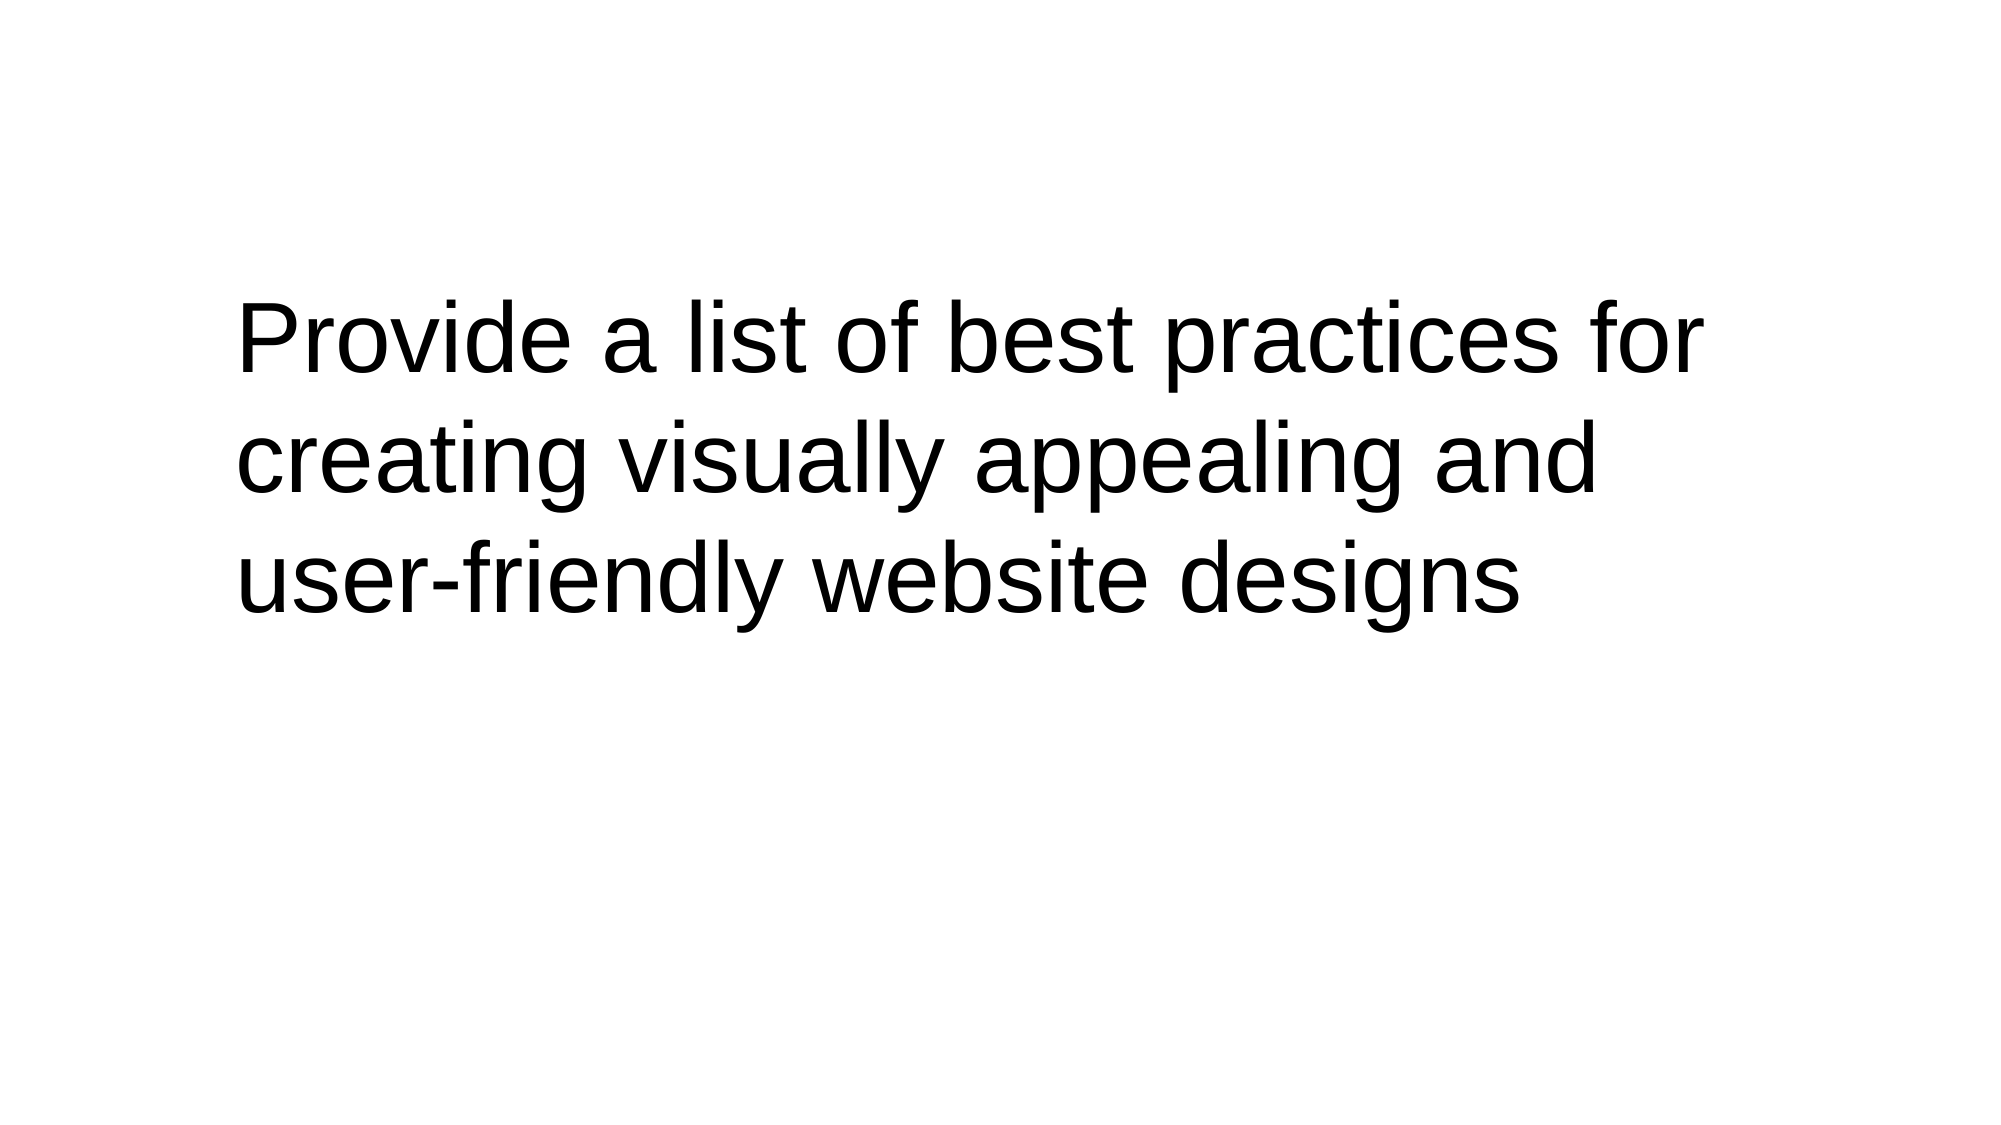

Provide a list of best practices for creating visually appealing and user-friendly website designs